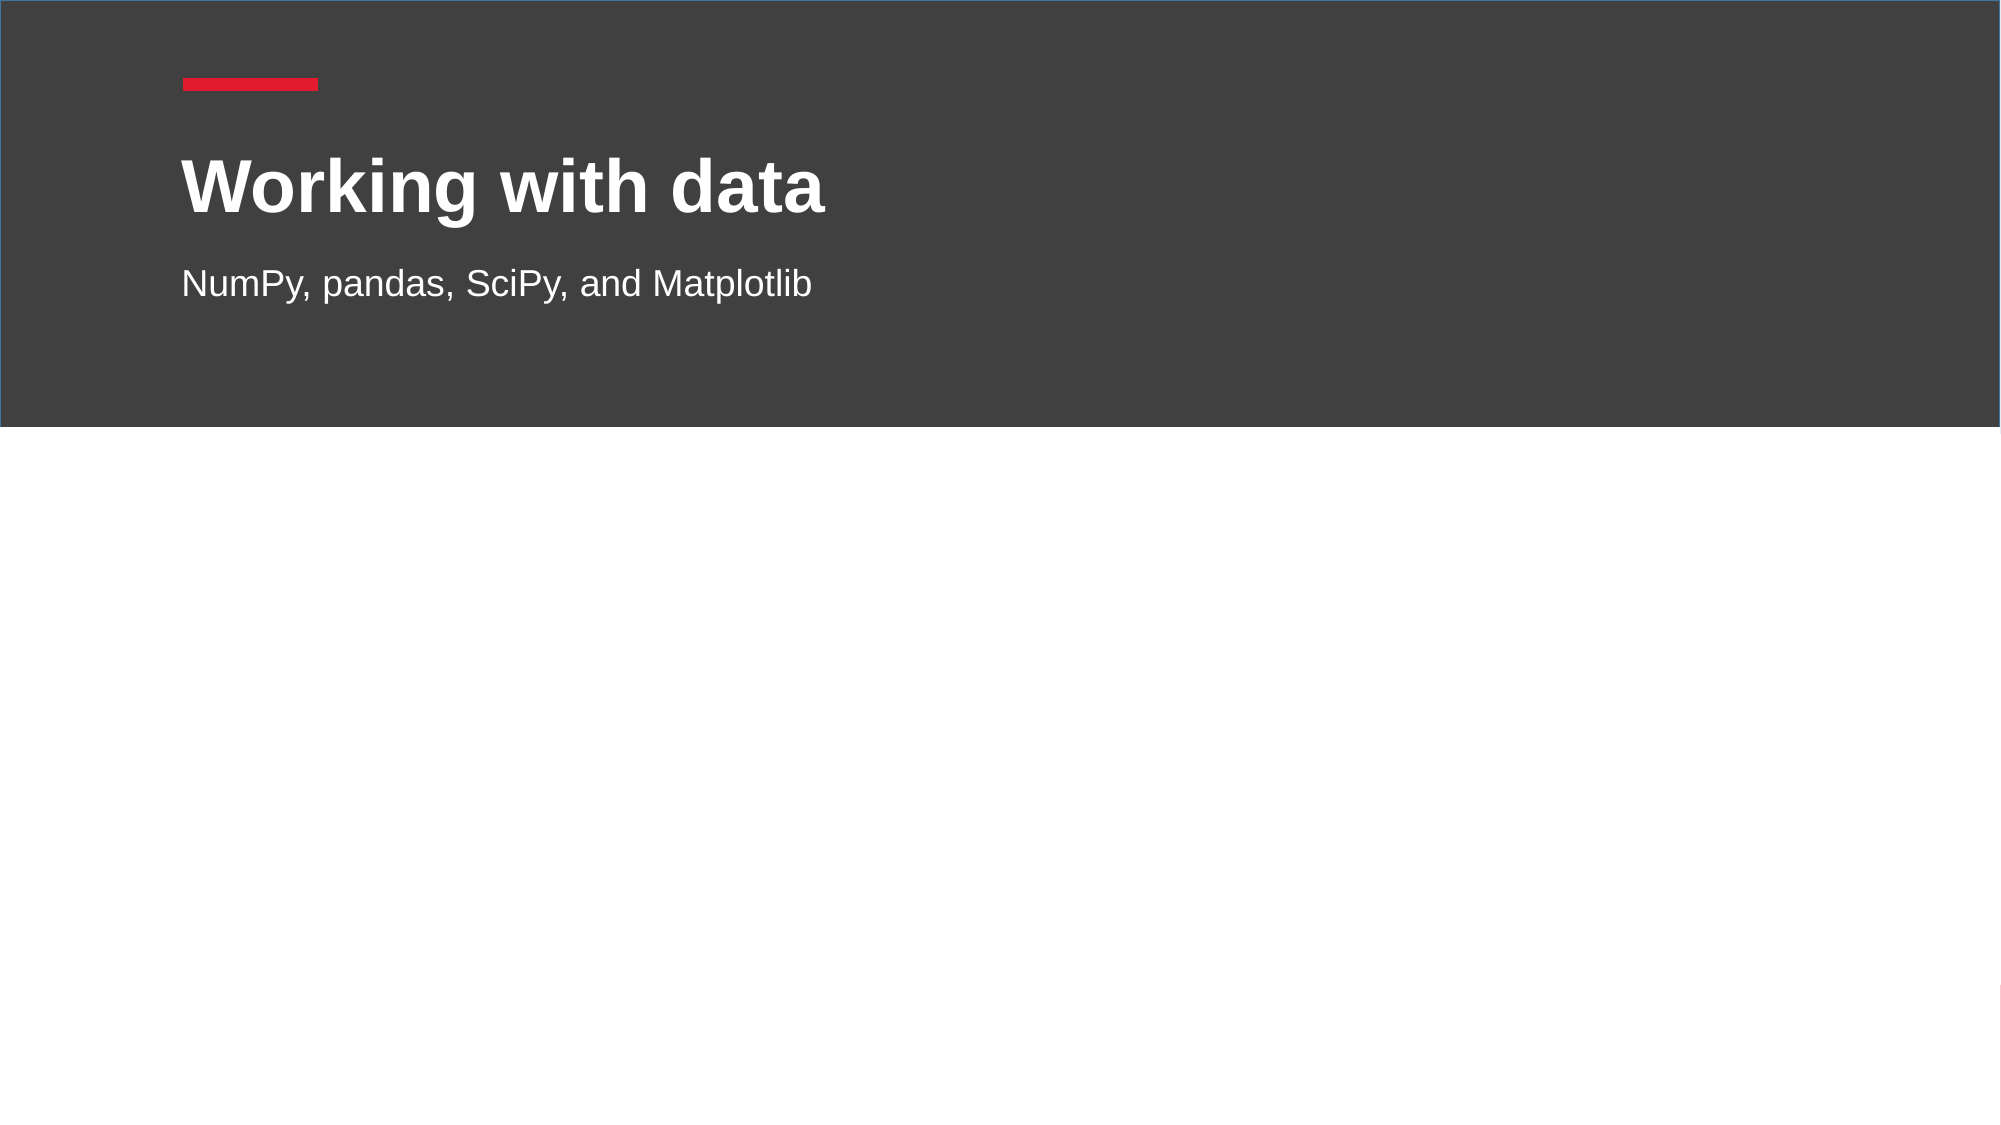

# Working with data
NumPy, pandas, SciPy, and Matplotlib